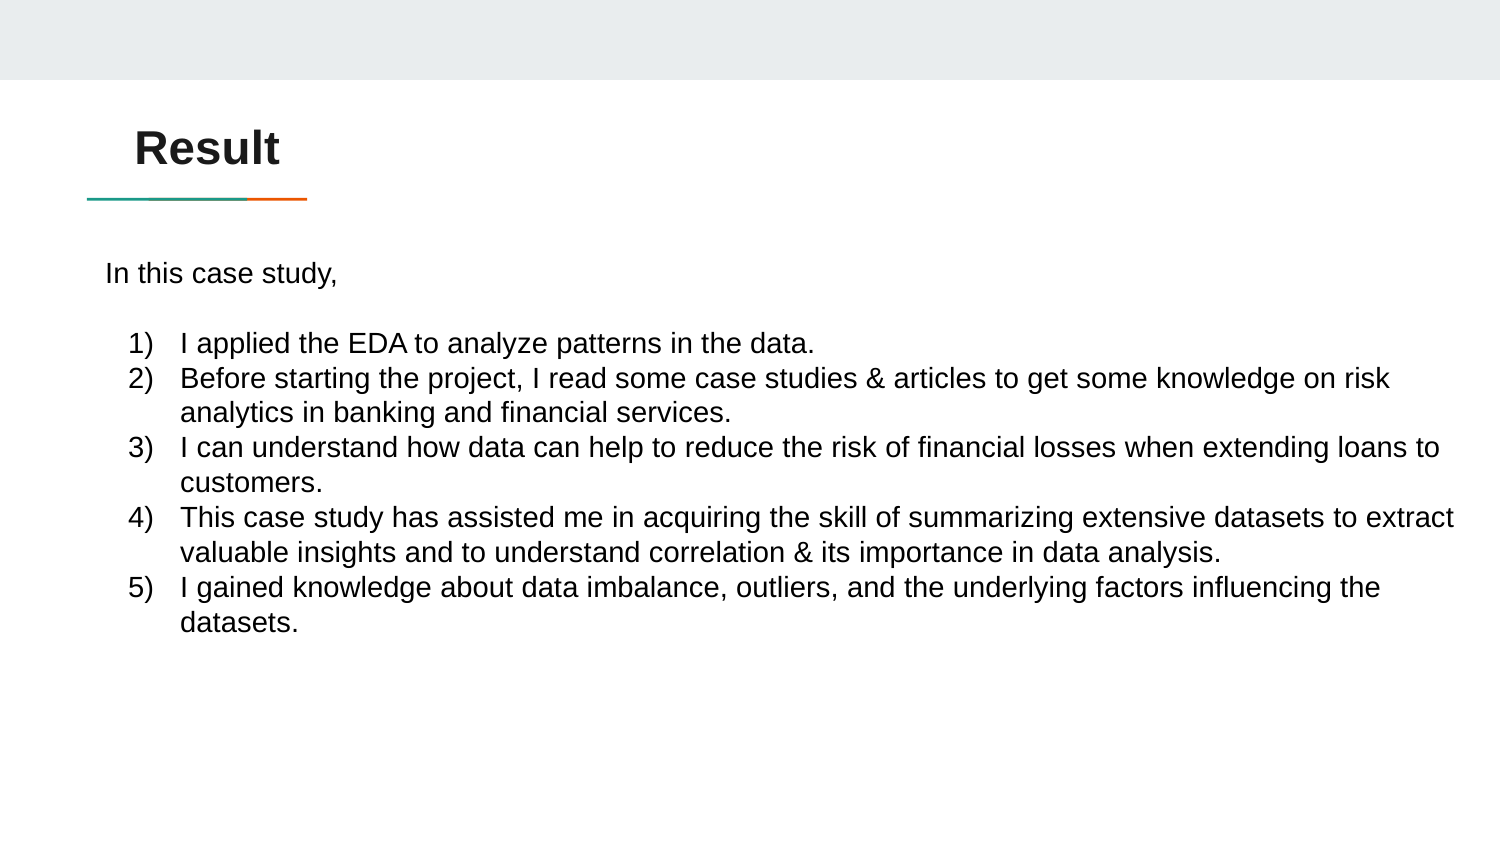

# Result

In this case study,

I applied the EDA to analyze patterns in the data.
Before starting the project, I read some case studies & articles to get some knowledge on risk analytics in banking and financial services.
I can understand how data can help to reduce the risk of financial losses when extending loans to customers.
This case study has assisted me in acquiring the skill of summarizing extensive datasets to extract valuable insights and to understand correlation & its importance in data analysis.
I gained knowledge about data imbalance, outliers, and the underlying factors influencing the datasets.